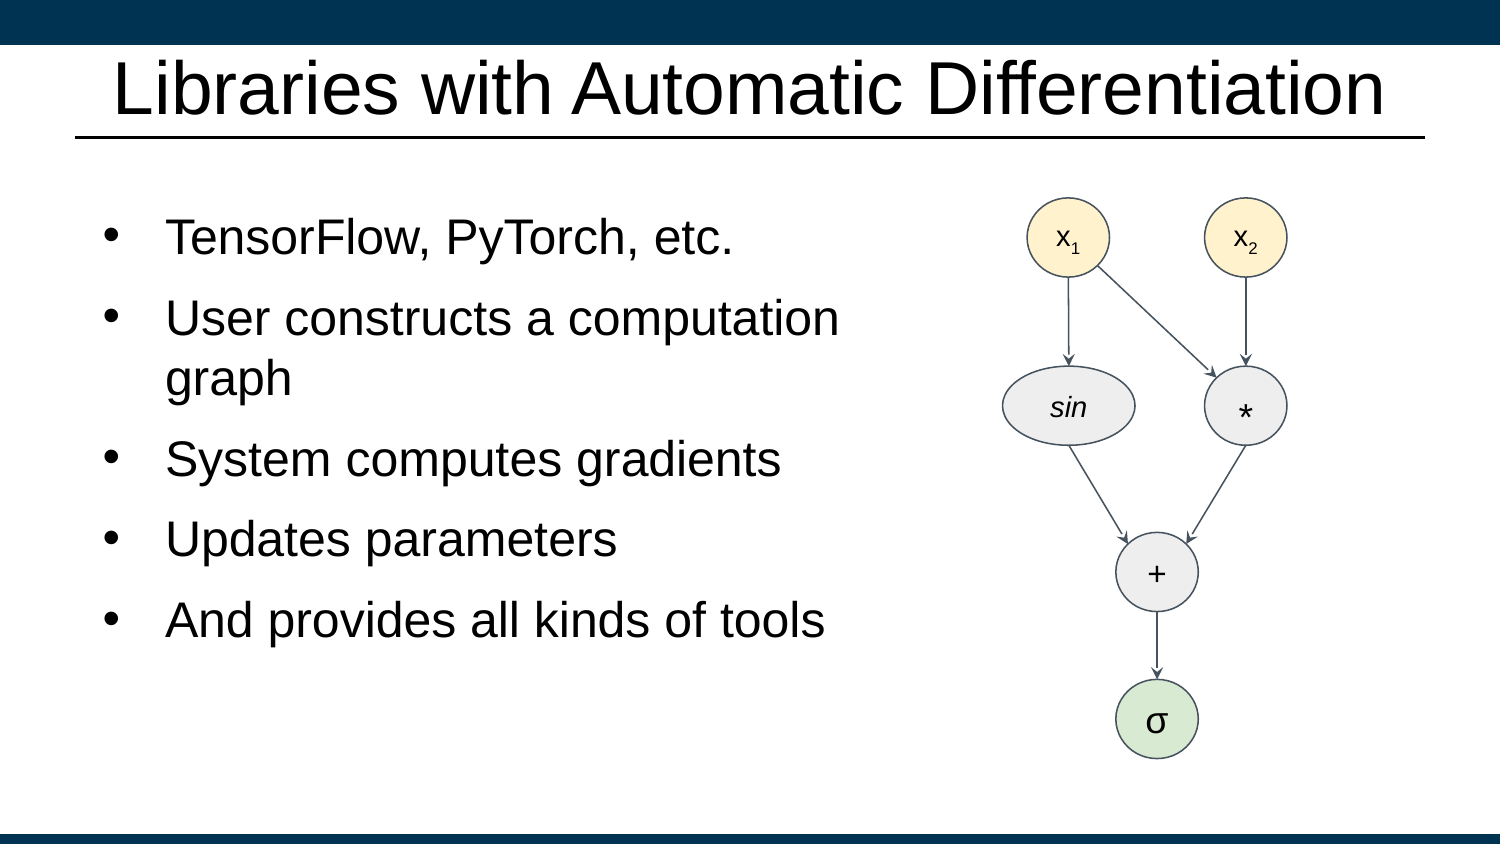

# Libraries with Automatic Differentiation
TensorFlow, PyTorch, etc.
User constructs a computation graph
System computes gradients
Updates parameters
And provides all kinds of tools
x1
x2
*
sin
+
σ